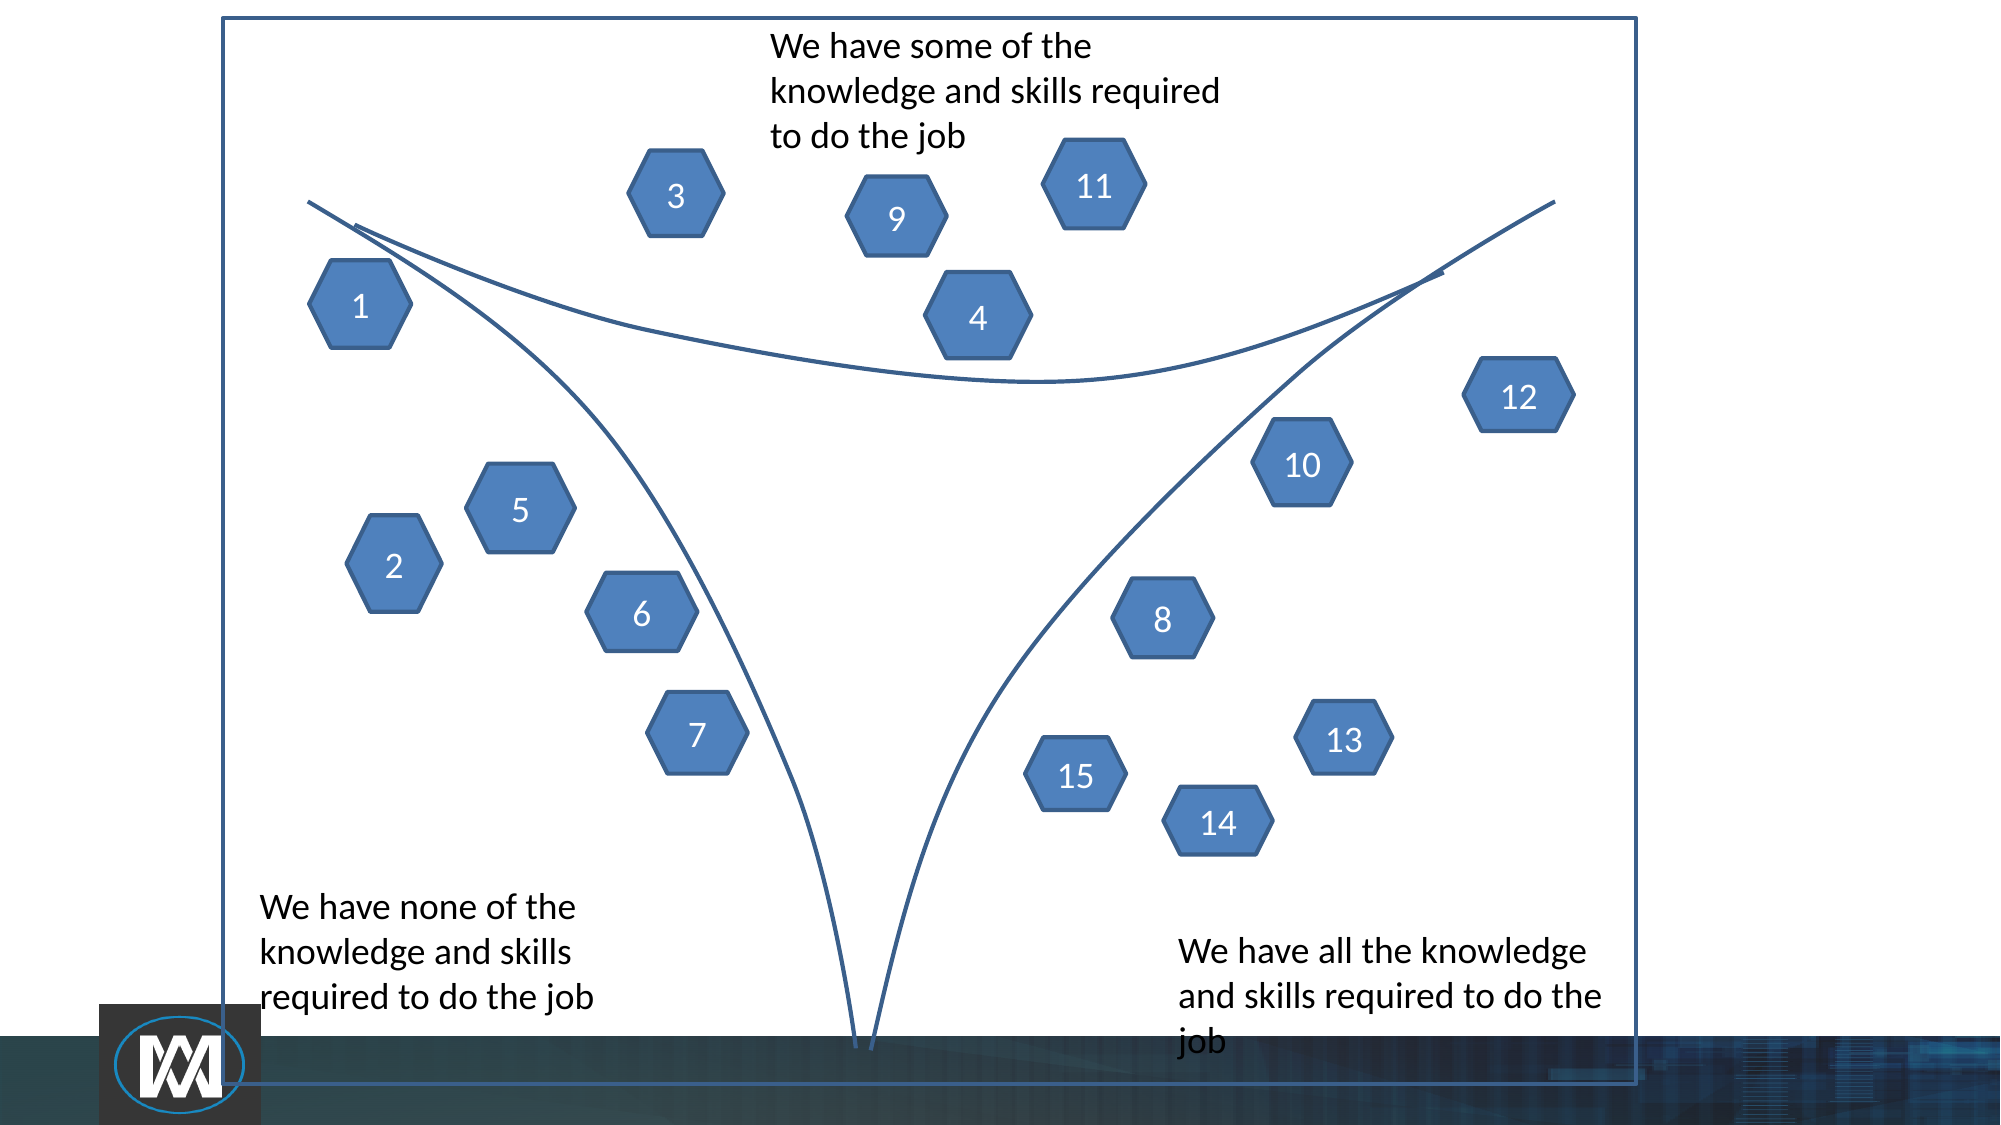

We have some of the knowledge and skills required to do the job

11

3
9

1
4
12
10
5
2
6
8
7
13
15
14
We have none of the knowledge and skills required to do the job
We have all the knowledge and skills required to do the job